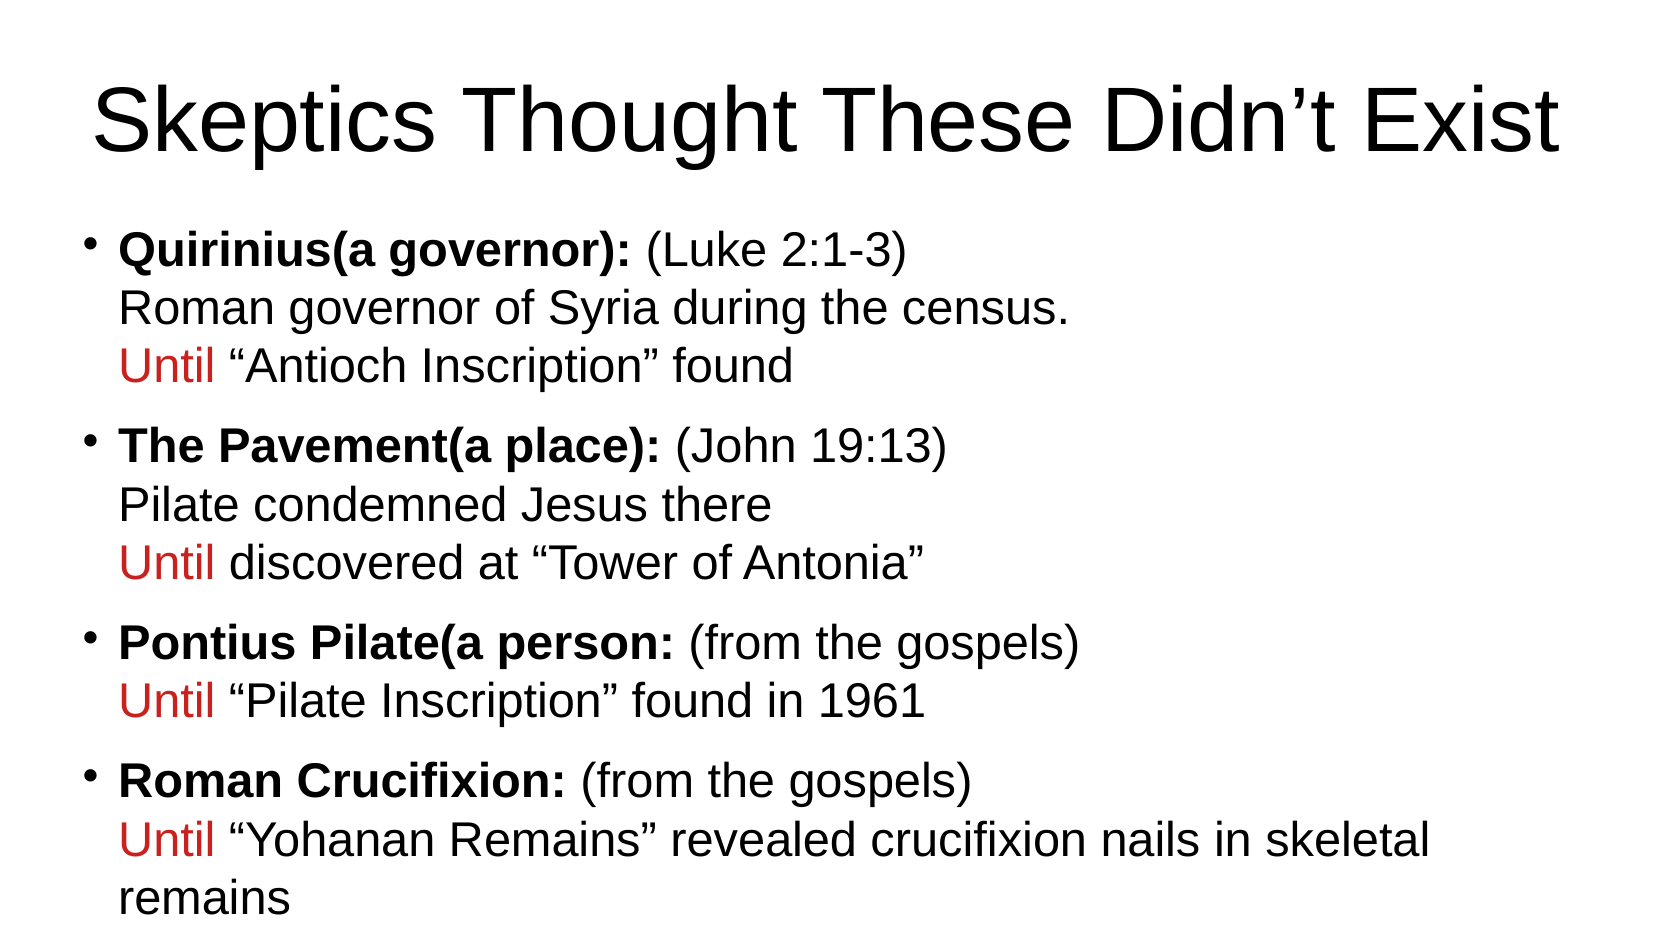

# Skeptics Thought These Didn’t Exist
Quirinius(a governor): (Luke 2:1-3)
Roman governor of Syria during the census.
Until “Antioch Inscription” found
The Pavement(a place): (John 19:13)
Pilate condemned Jesus there
Until discovered at “Tower of Antonia”
Pontius Pilate(a person: (from the gospels)
Until “Pilate Inscription” found in 1961
Roman Crucifixion: (from the gospels)
Until “Yohanan Remains” revealed crucifixion nails in skeletal remains